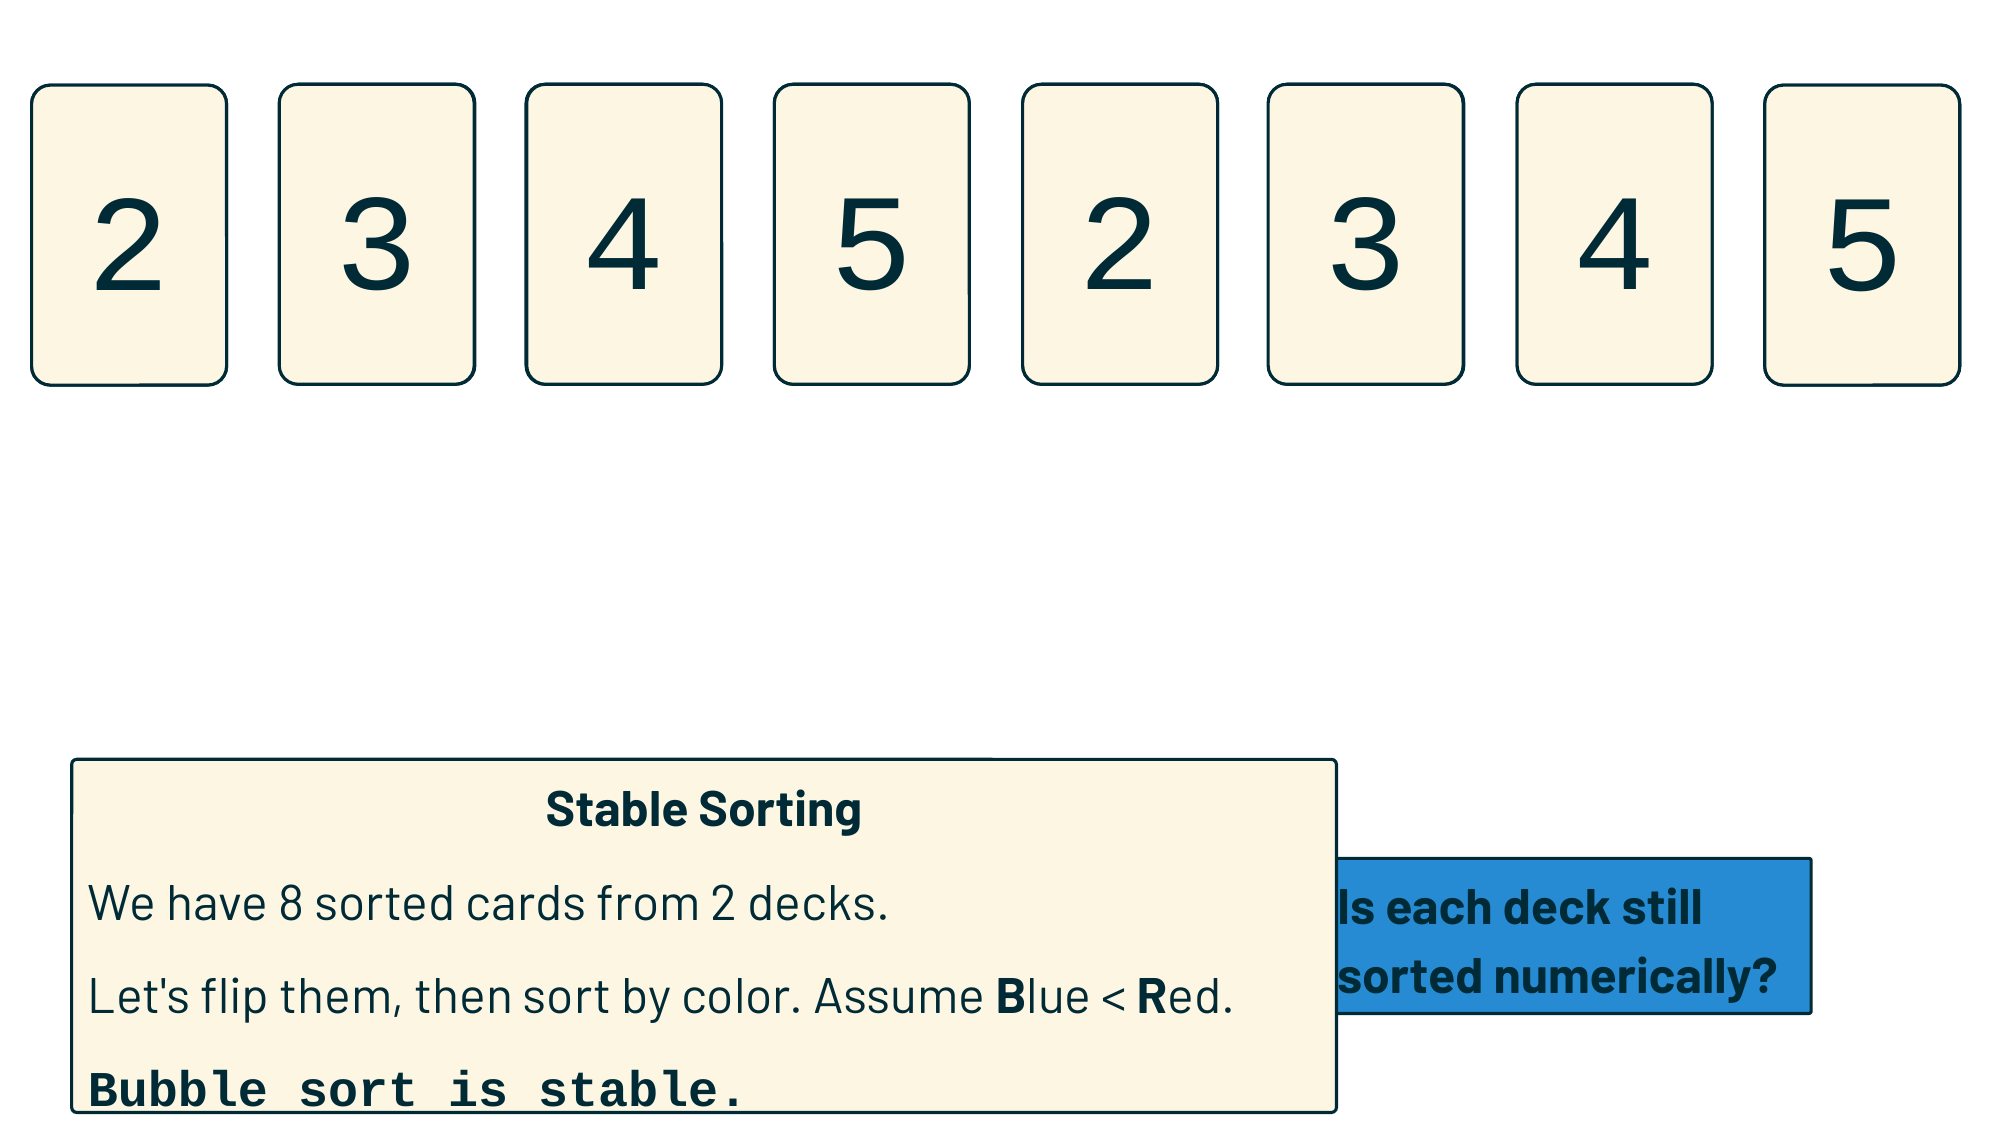

3
B
B
4
B
5
R
2
3
R
R
4
B
2
R
5
Stable Sorting
We have 8 sorted cards from 2 decks.
Let's flip them, then sort by color. Assume Blue < Red.
Bubble sort is stable.
Is each deck still sorted numerically?